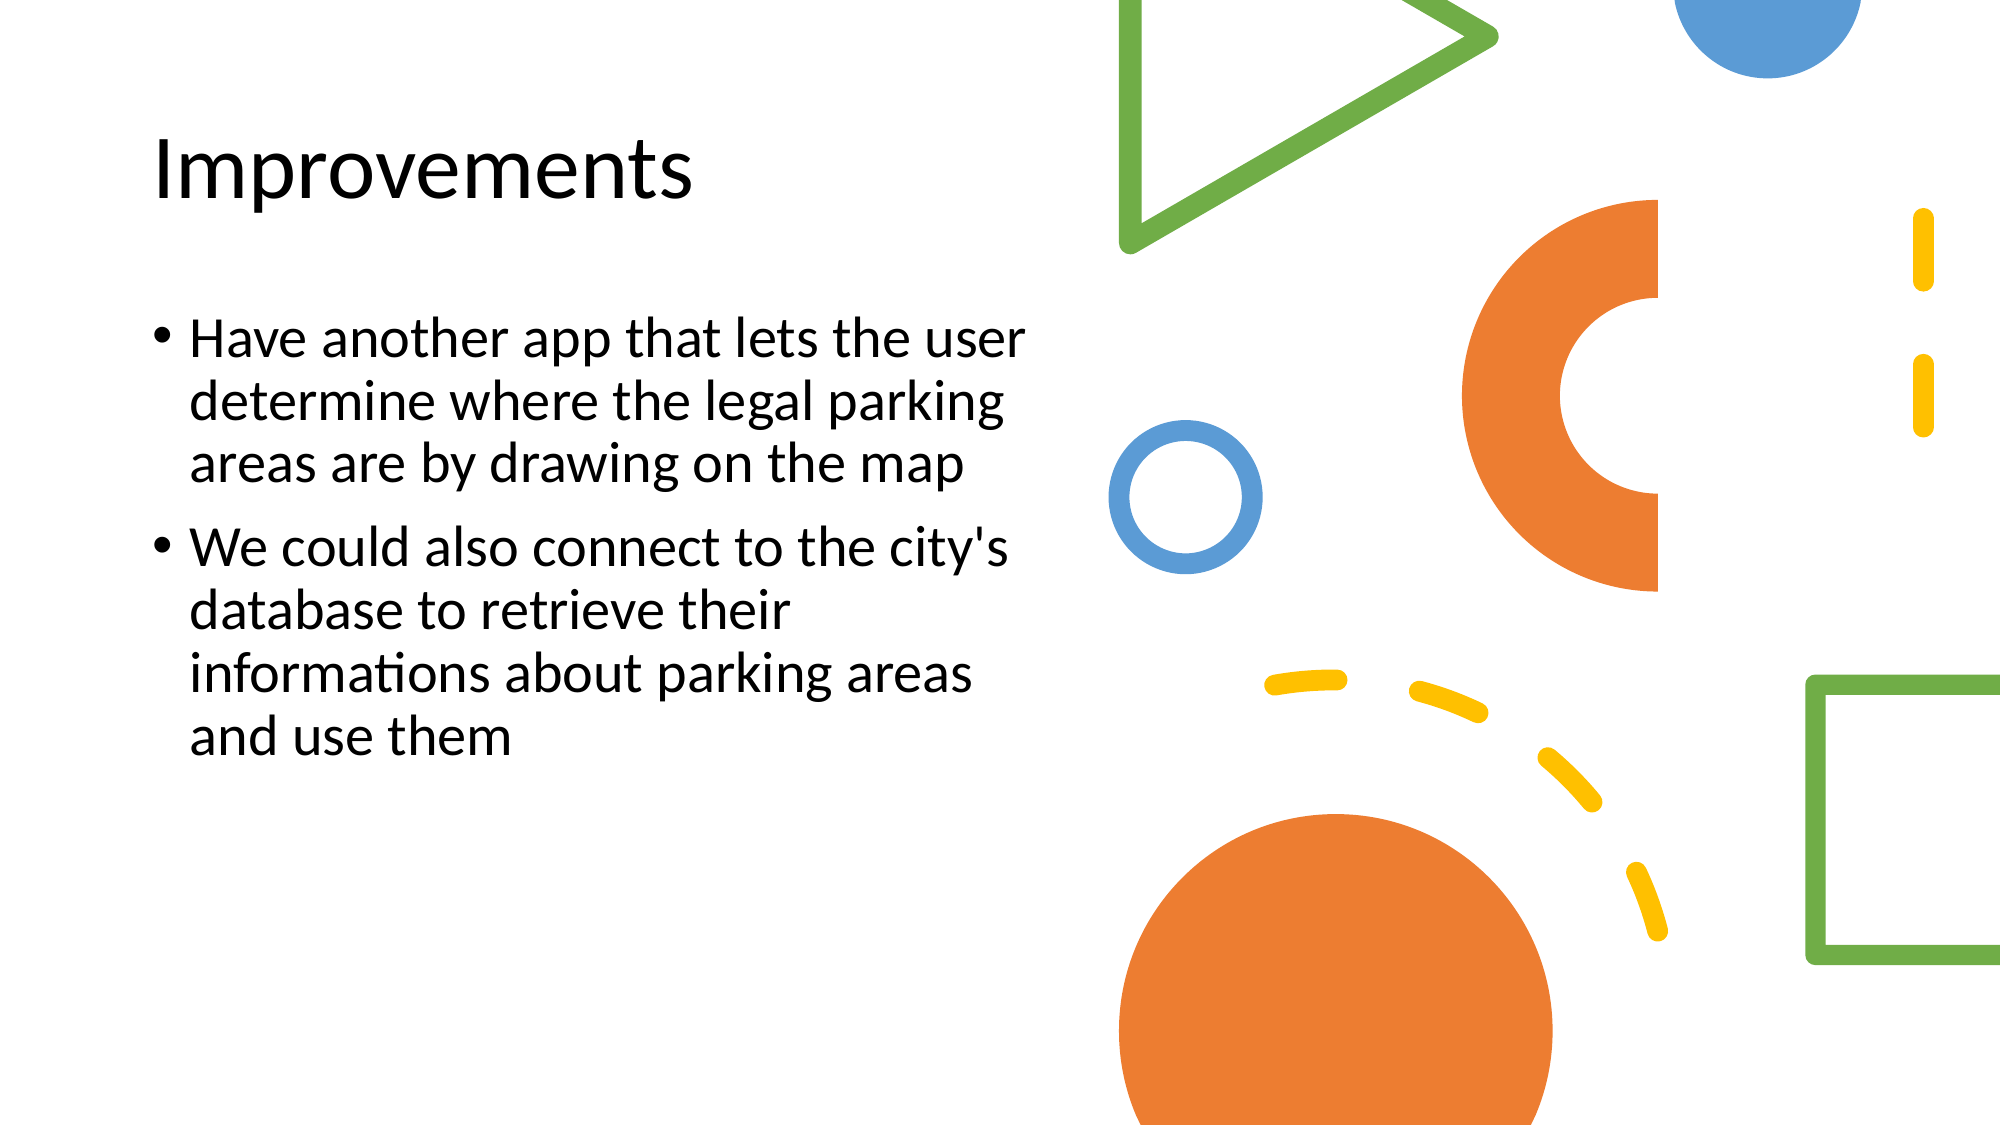

# Improvements

Have another app that lets the user determine where the legal parking areas are by drawing on the map
We could also connect to the city's database to retrieve their informations about parking areas and use them